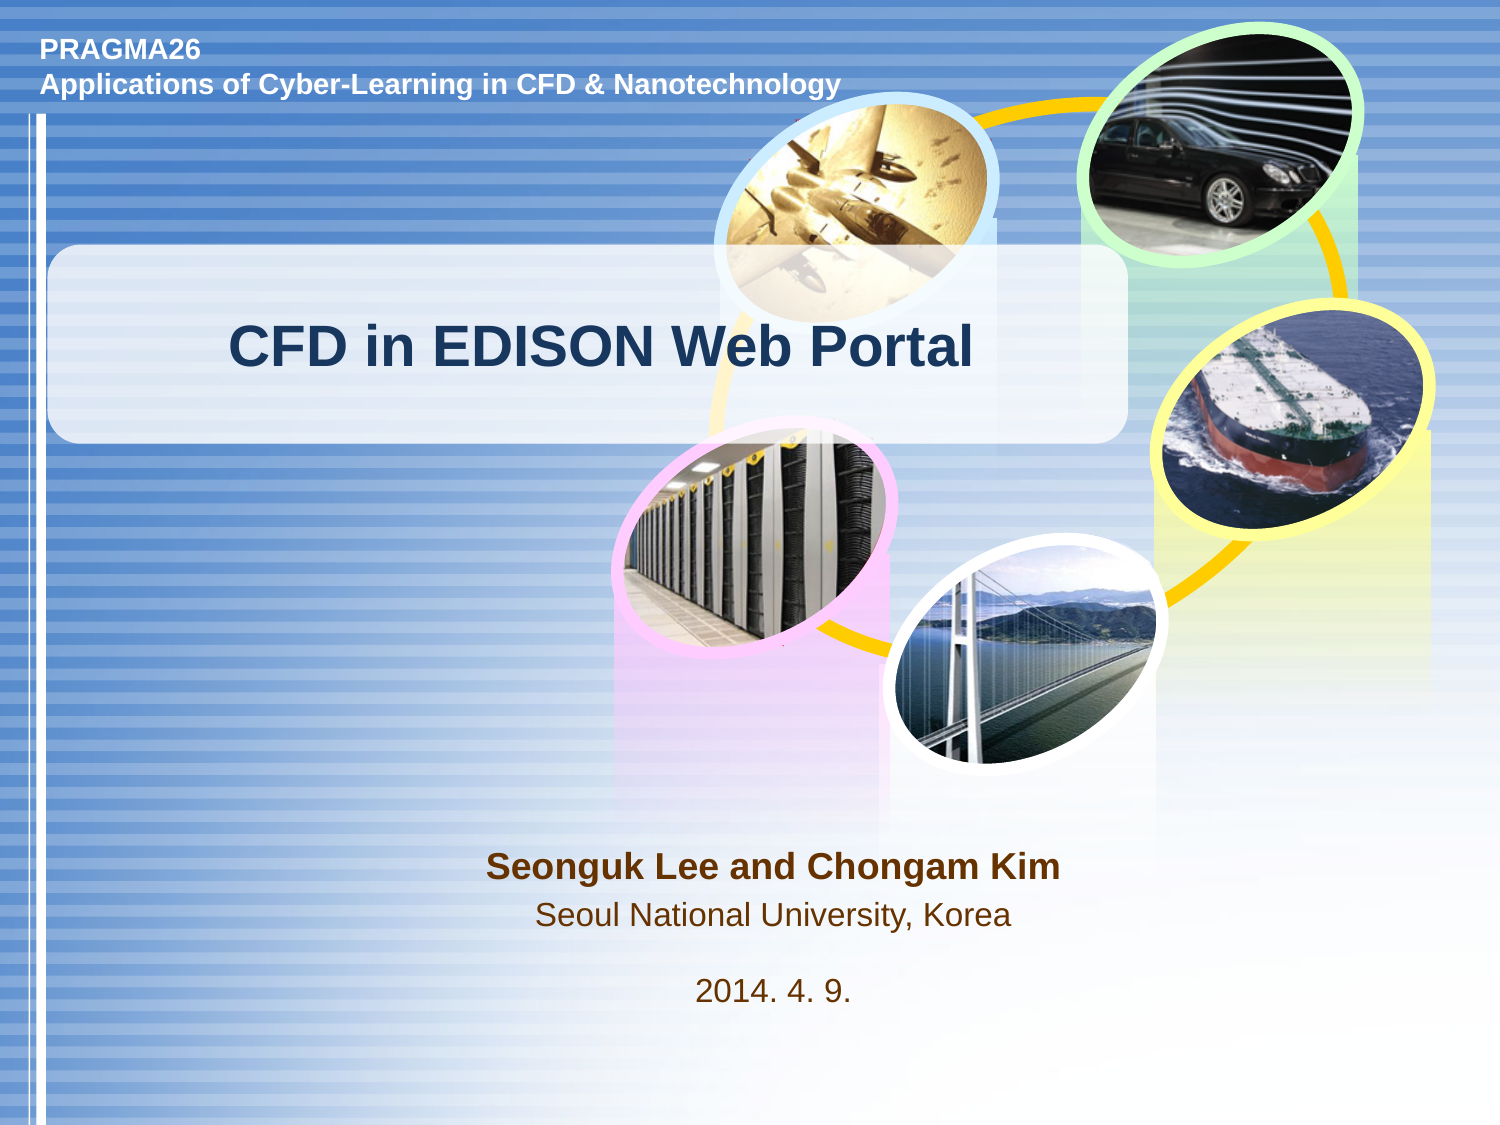

PRAGMA26
Applications of Cyber-Learning in CFD & Nanotechnology
# CFD in EDISON Web Portal

Seonguk Lee and Chongam Kim
Seoul National University, Korea

2014. 4. 9.